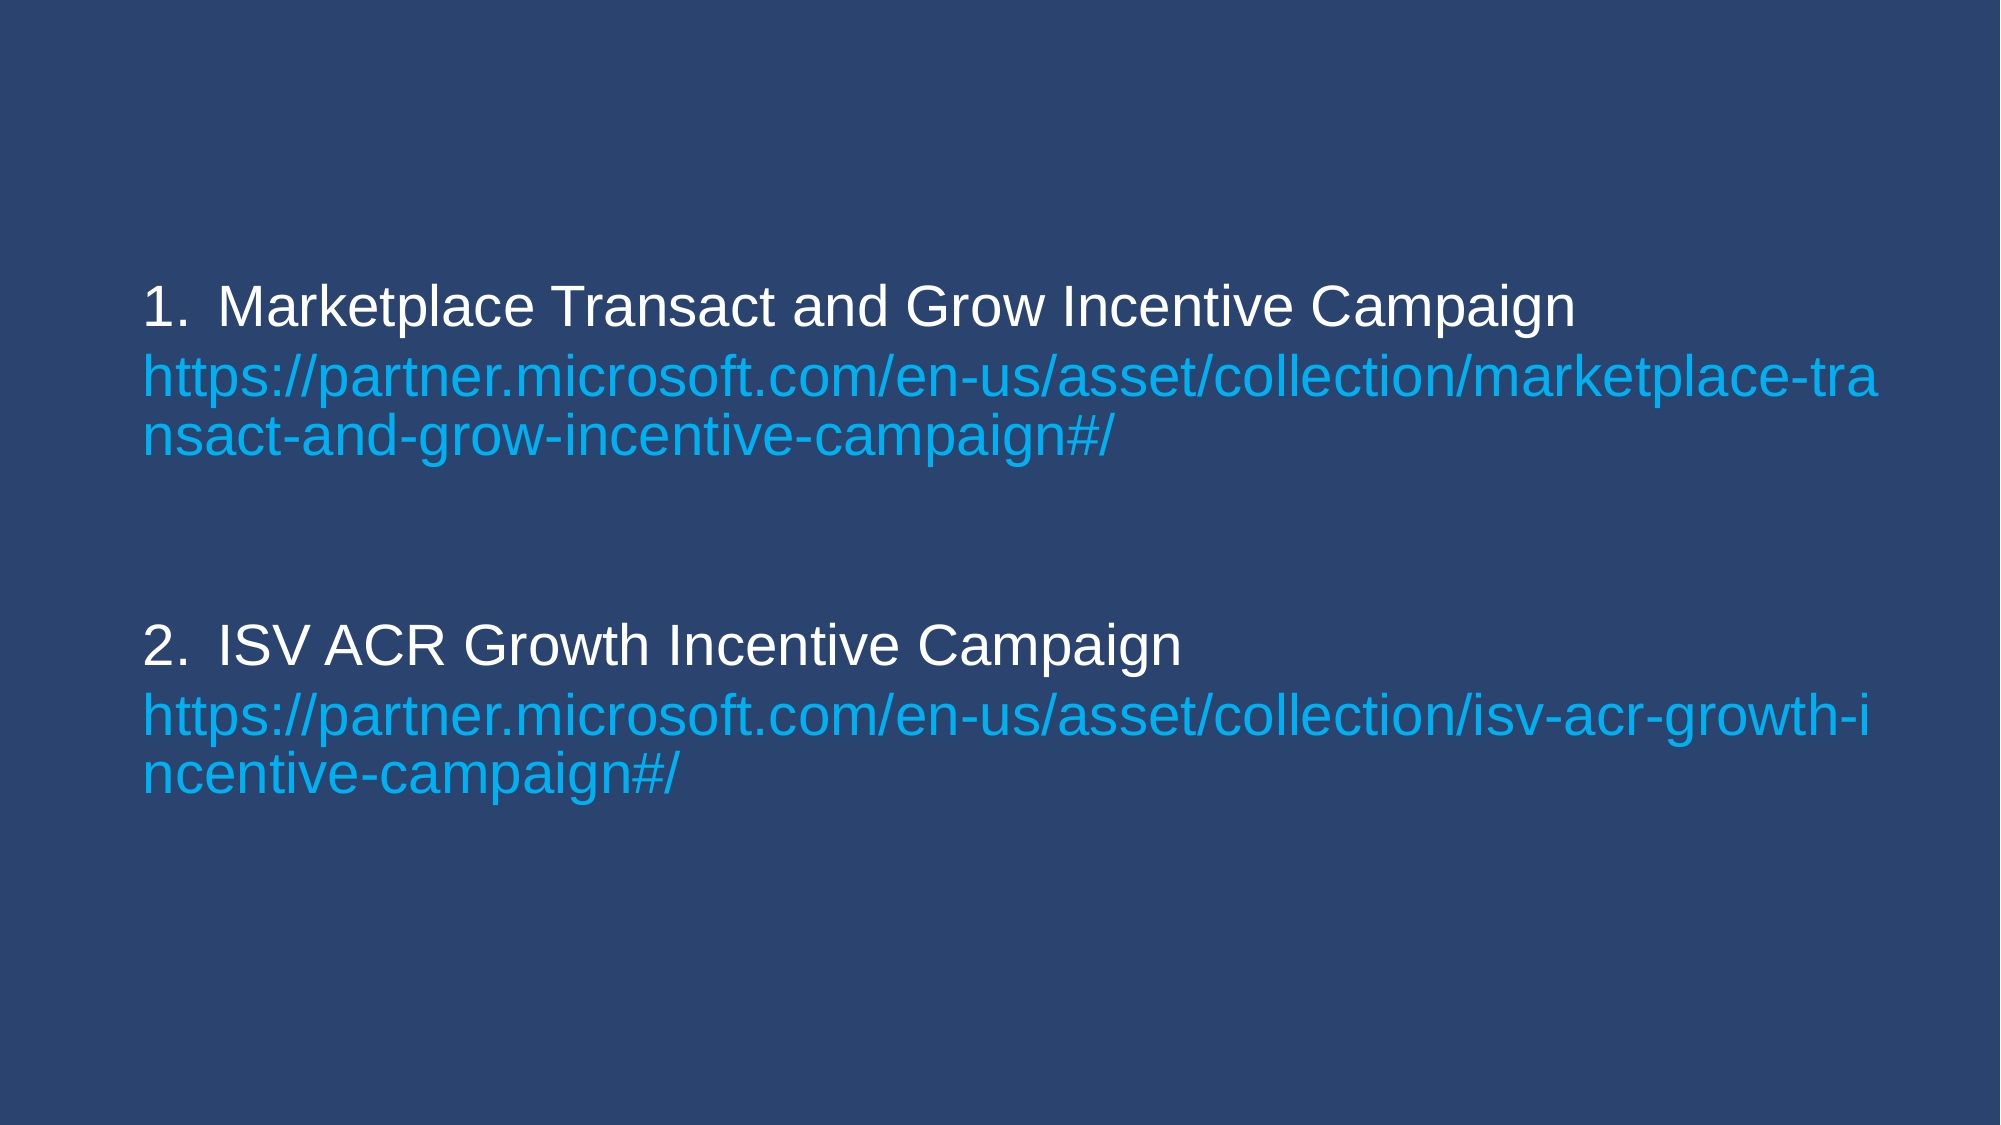

Marketplace Transact and Grow Incentive Campaign
https://partner.microsoft.com/en-us/asset/collection/marketplace-transact-and-grow-incentive-campaign#/

ISV ACR Growth Incentive Campaign
https://partner.microsoft.com/en-us/asset/collection/isv-acr-growth-incentive-campaign#/